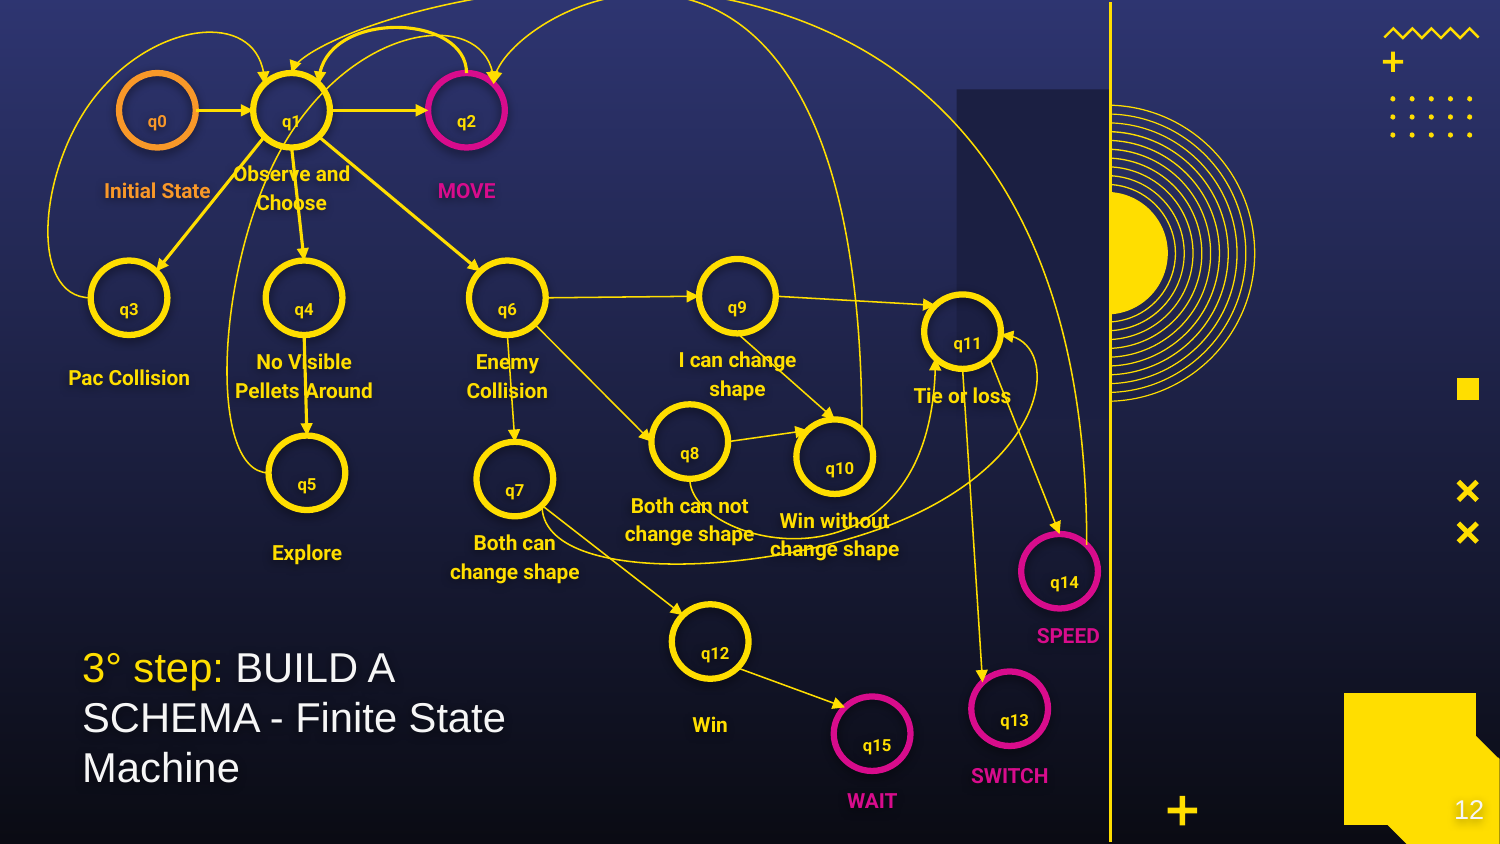

q0
Initial State

q1
Observe and Choose

q2
MOVE

q9
I can change shape

q3
Pac Collision

q4
No Visible Pellets Around

q6
Enemy Collision

q11
Tie or loss

q8
Both can not change shape

q10
Win without change shape

q5
Explore

q7
Both can change shape

q14
SPEED

q12
Win
# 3° step: BUILD A SCHEMA - Finite State Machine

q13
SWITCH

q15
WAIT
12